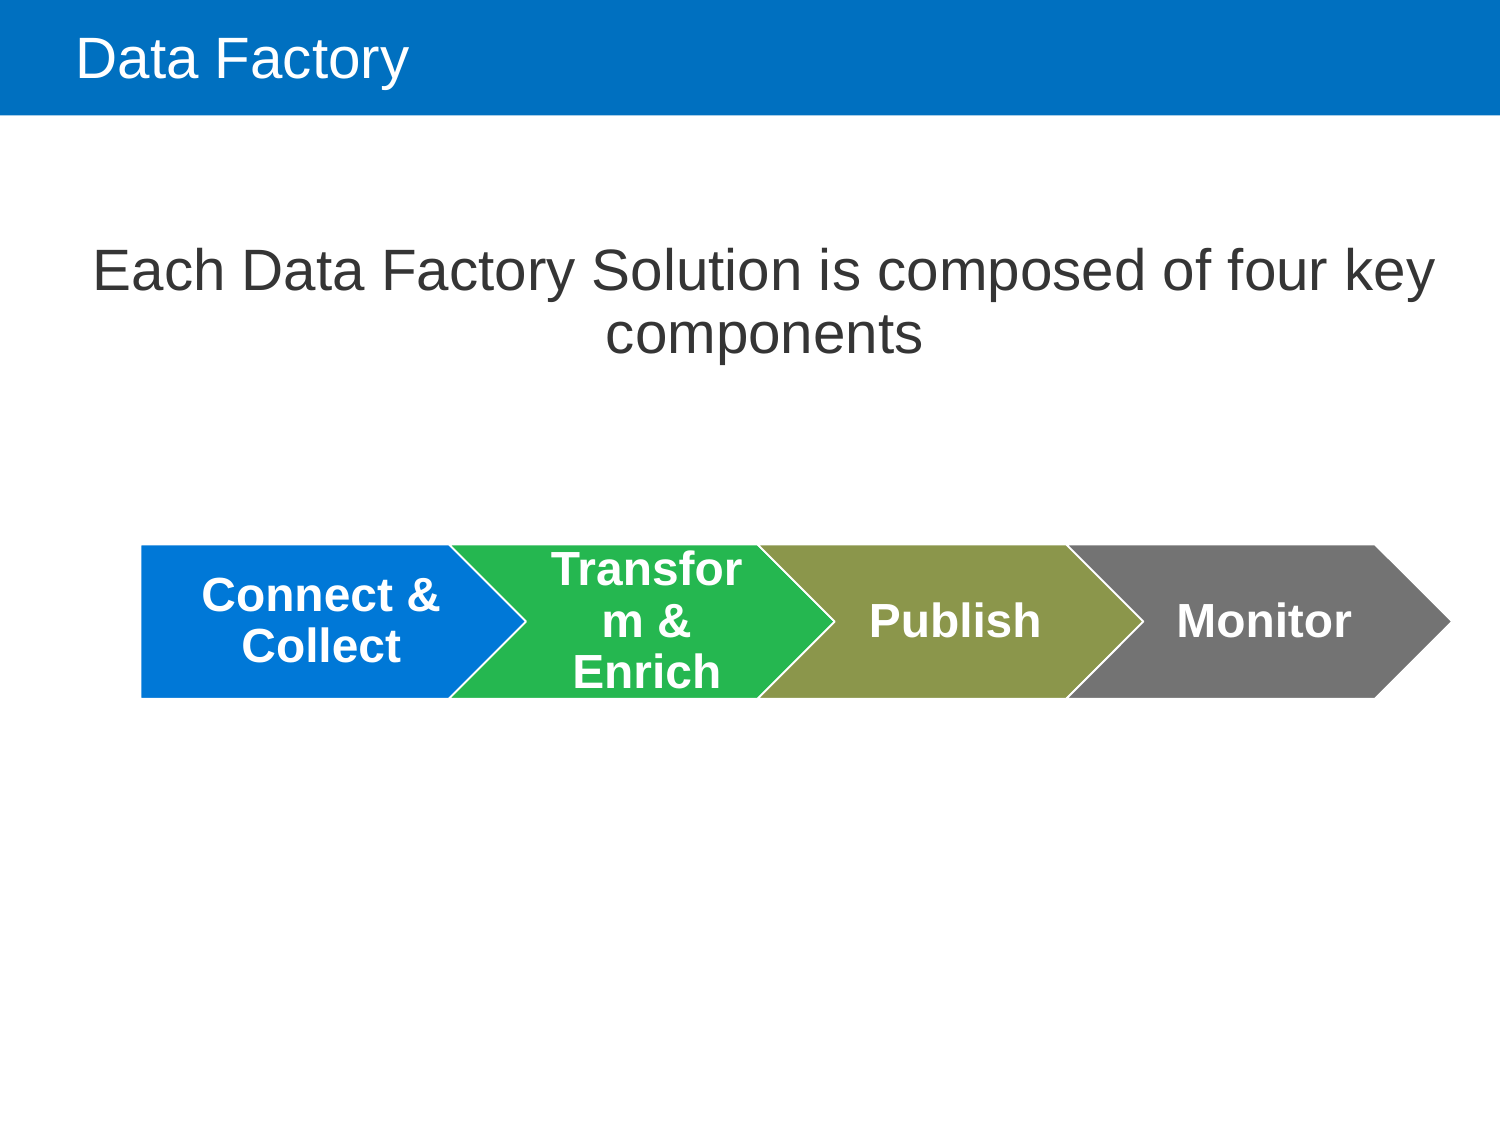

# Data Factory
Each Data Factory Solution is composed of four key components
Connect & Collect
Transform & Enrich
Publish
Monitor